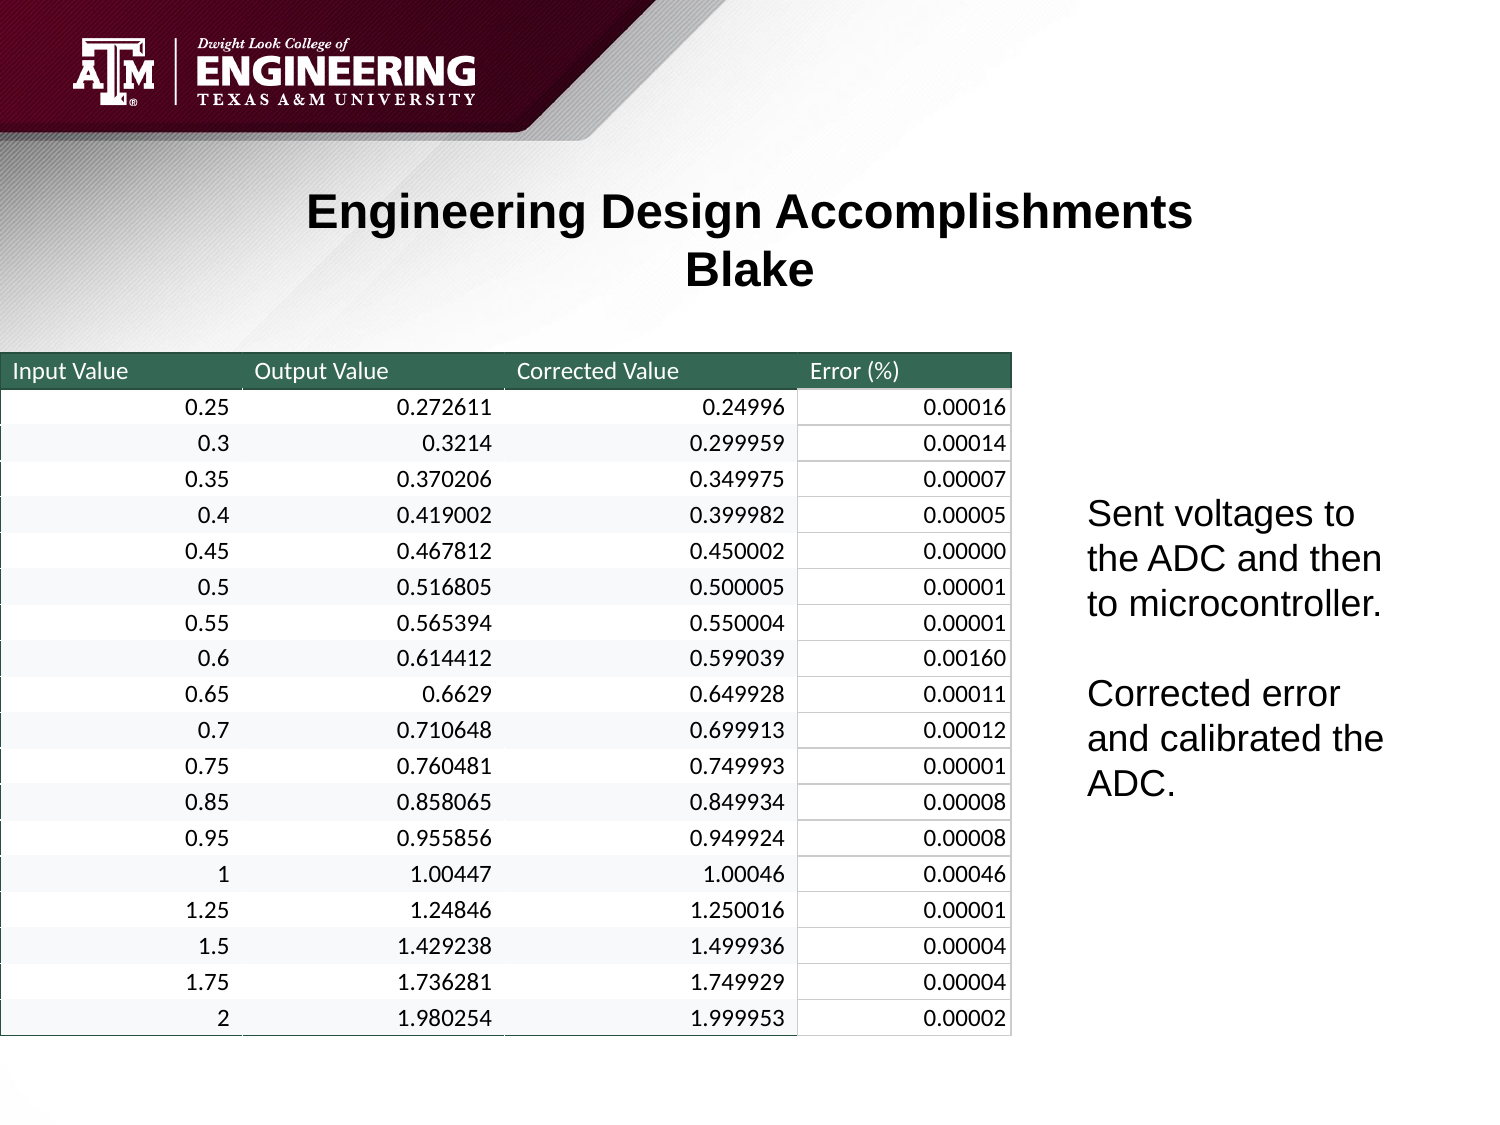

# Engineering Design Accomplishments
Blake
| Input Value | Output Value | Corrected Value | Error (%) |
| --- | --- | --- | --- |
| 0.25 | 0.272611 | 0.24996 | 0.00016 |
| 0.3 | 0.3214 | 0.299959 | 0.00014 |
| 0.35 | 0.370206 | 0.349975 | 0.00007 |
| 0.4 | 0.419002 | 0.399982 | 0.00005 |
| 0.45 | 0.467812 | 0.450002 | 0.00000 |
| 0.5 | 0.516805 | 0.500005 | 0.00001 |
| 0.55 | 0.565394 | 0.550004 | 0.00001 |
| 0.6 | 0.614412 | 0.599039 | 0.00160 |
| 0.65 | 0.6629 | 0.649928 | 0.00011 |
| 0.7 | 0.710648 | 0.699913 | 0.00012 |
| 0.75 | 0.760481 | 0.749993 | 0.00001 |
| 0.85 | 0.858065 | 0.849934 | 0.00008 |
| 0.95 | 0.955856 | 0.949924 | 0.00008 |
| 1 | 1.00447 | 1.00046 | 0.00046 |
| 1.25 | 1.24846 | 1.250016 | 0.00001 |
| 1.5 | 1.429238 | 1.499936 | 0.00004 |
| 1.75 | 1.736281 | 1.749929 | 0.00004 |
| 2 | 1.980254 | 1.999953 | 0.00002 |
Sent voltages to the ADC and then to microcontroller.

Corrected error and calibrated the ADC.